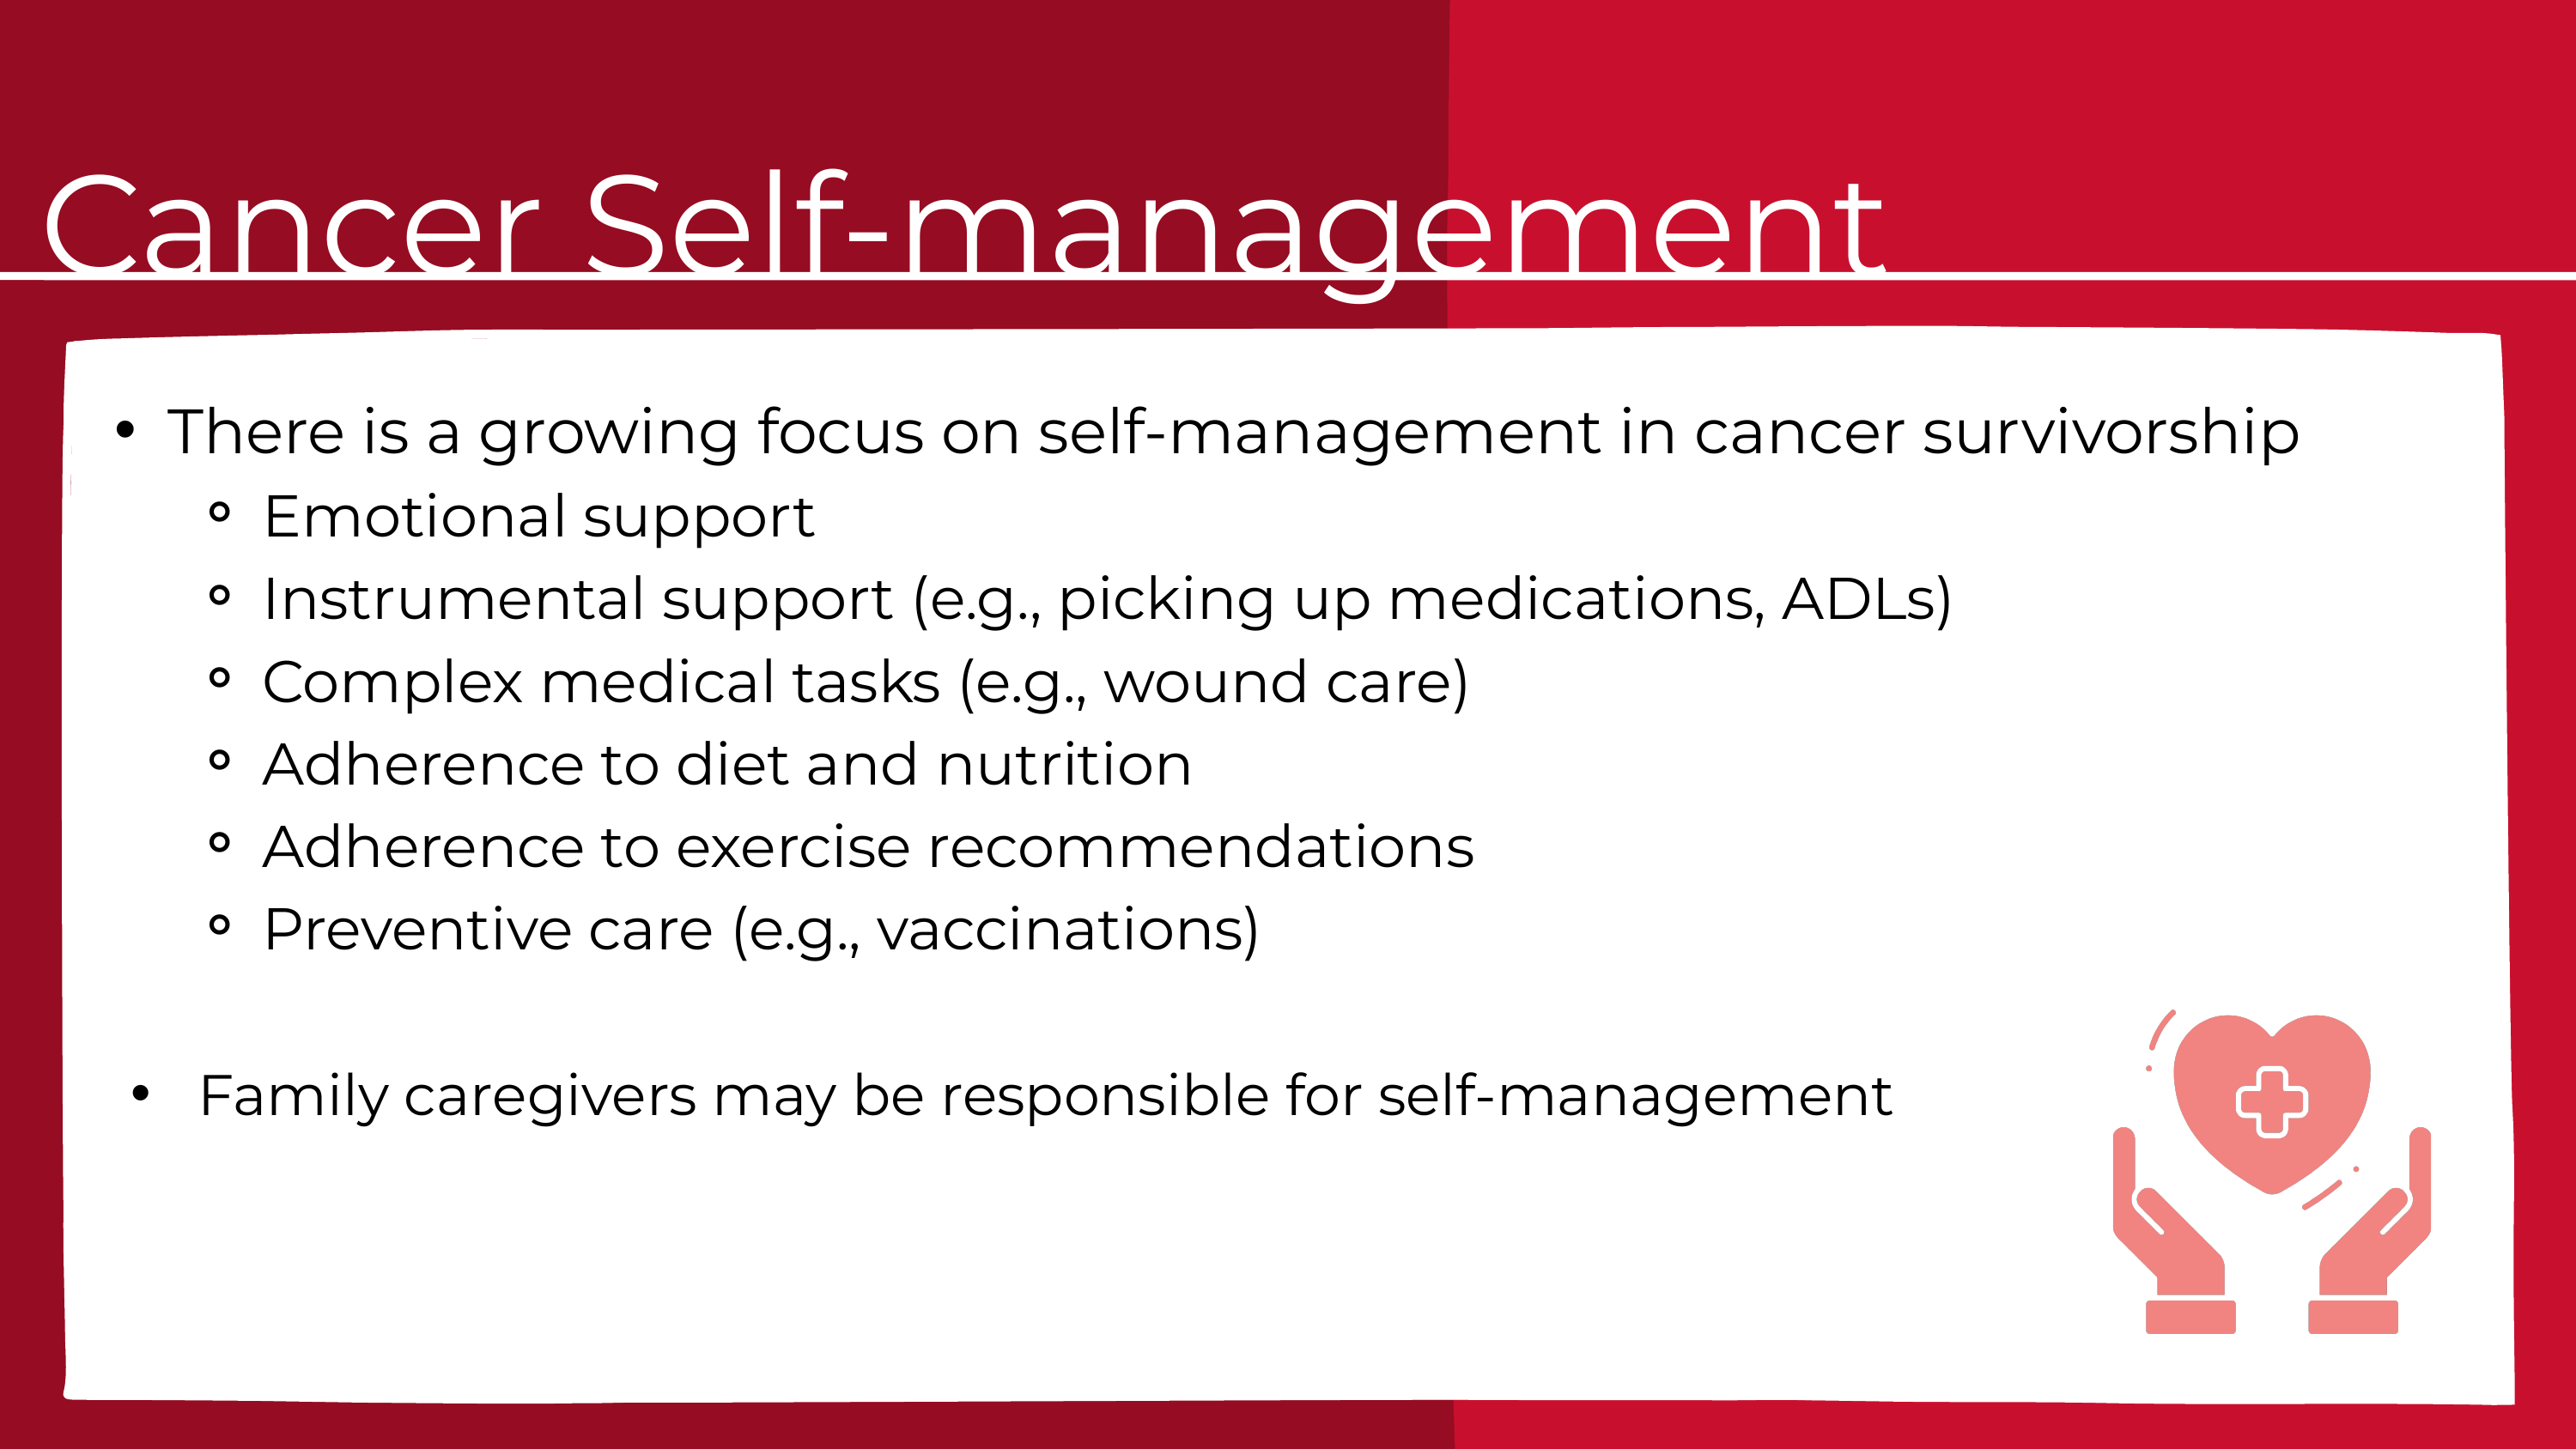

Cancer Self-management

There is a growing focus on self-management in cancer survivorship
Emotional support
Instrumental support (e.g., picking up medications, ADLs)
Complex medical tasks (e.g., wound care)
Adherence to diet and nutrition
Adherence to exercise recommendations
Preventive care (e.g., vaccinations)

Family caregivers may be responsible for self-management